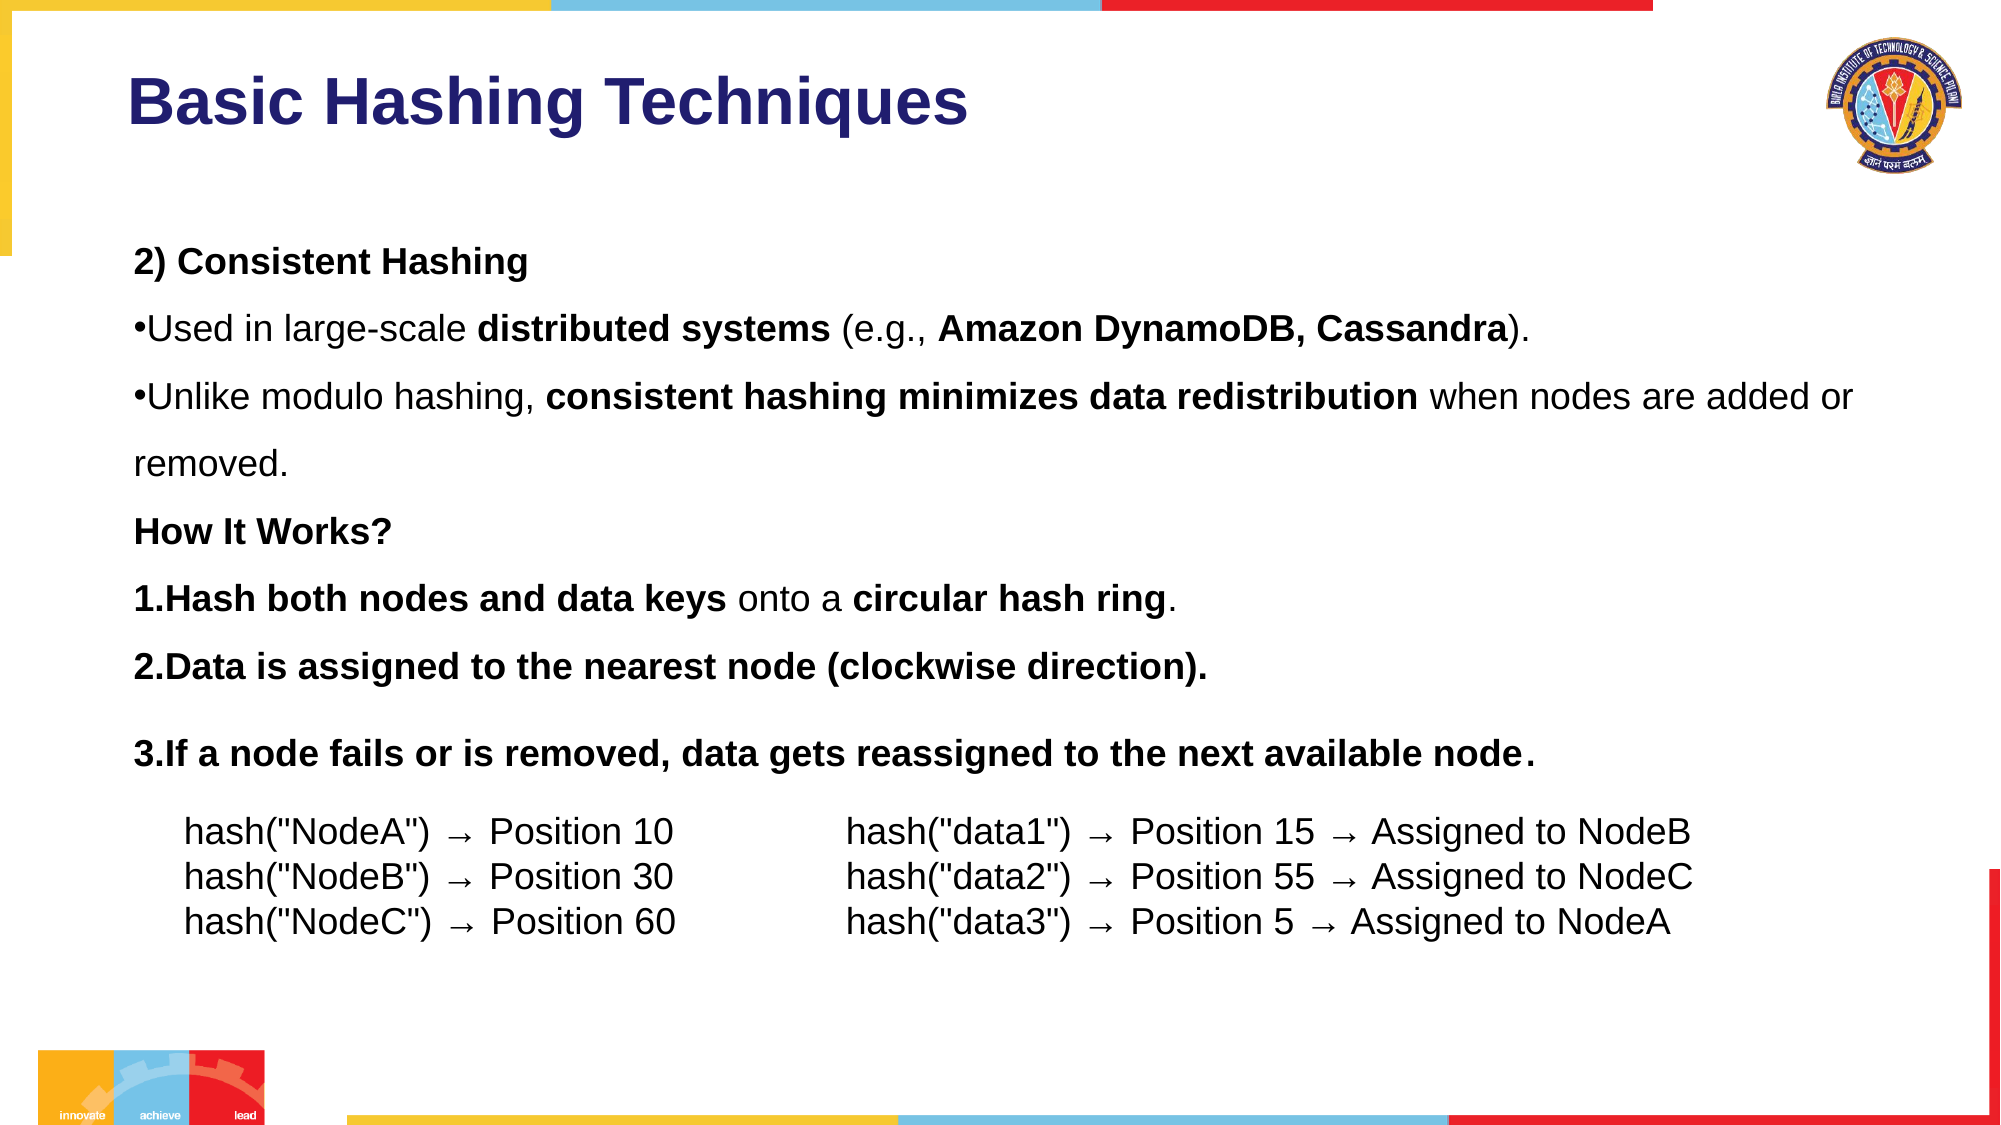

# Basic Hashing Techniques
2) Consistent Hashing
Used in large-scale distributed systems (e.g., Amazon DynamoDB, Cassandra).
Unlike modulo hashing, consistent hashing minimizes data redistribution when nodes are added or removed.
How It Works?
Hash both nodes and data keys onto a circular hash ring.
Data is assigned to the nearest node (clockwise direction).
If a node fails or is removed, data gets reassigned to the next available node.

hash("NodeA") → Position 10
hash("NodeB") → Position 30
hash("NodeC") → Position 60
hash("data1") → Position 15 → Assigned to NodeB
hash("data2") → Position 55 → Assigned to NodeC
hash("data3") → Position 5 → Assigned to NodeA